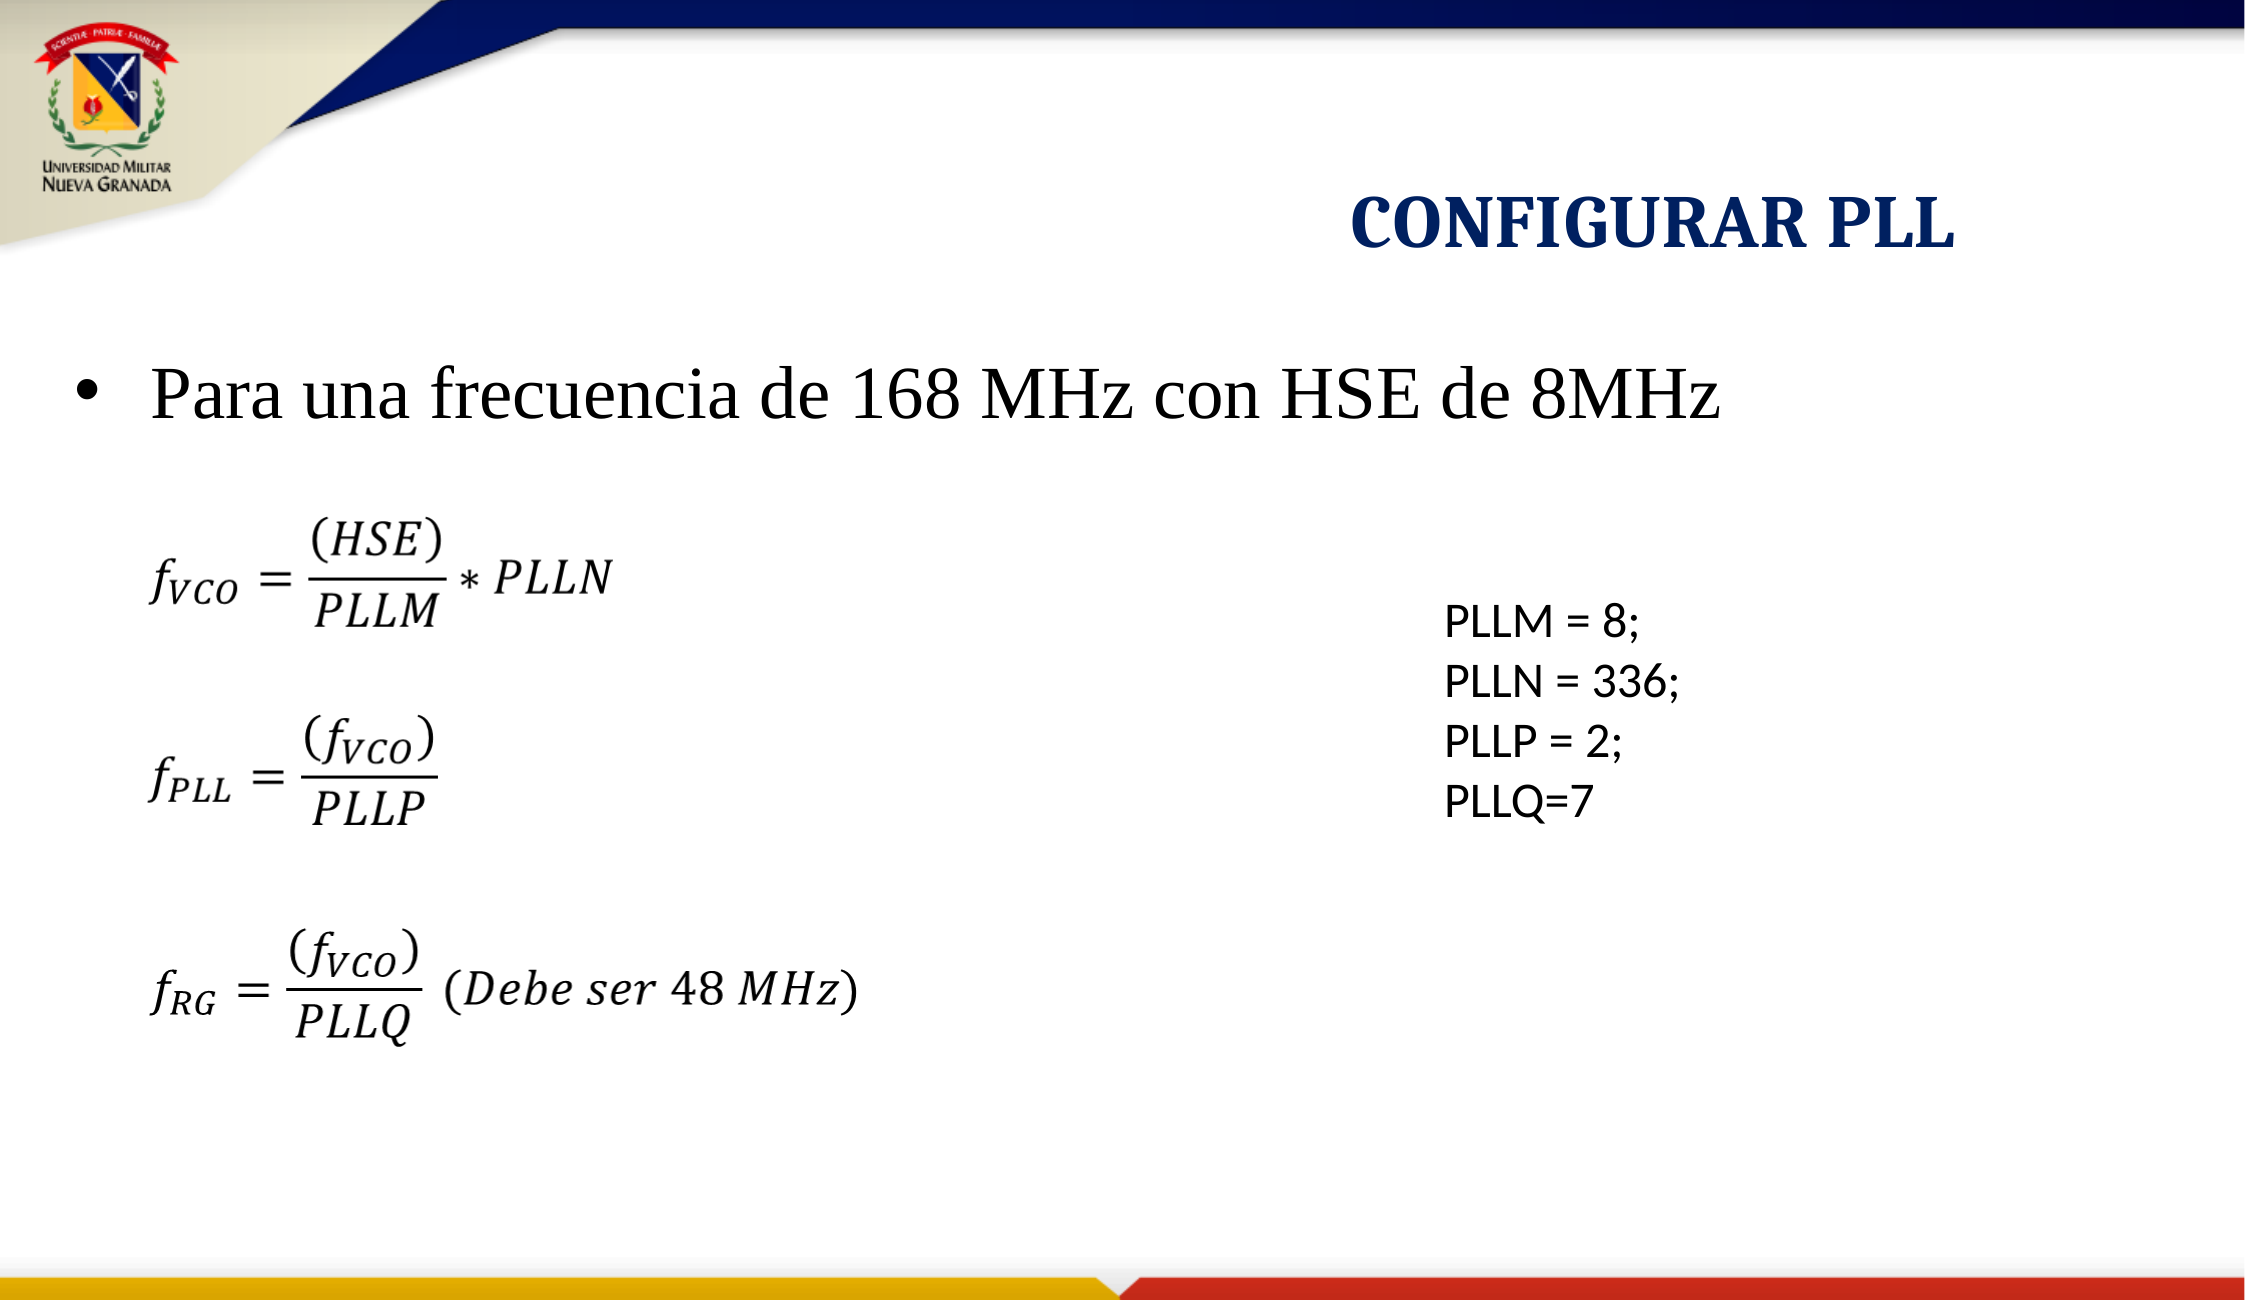

CONFIGURAR PLL
Para una frecuencia de 168 MHz con HSE de 8MHz

PLLM = 8;
PLLN = 336;
PLLP = 2;
PLLQ=7